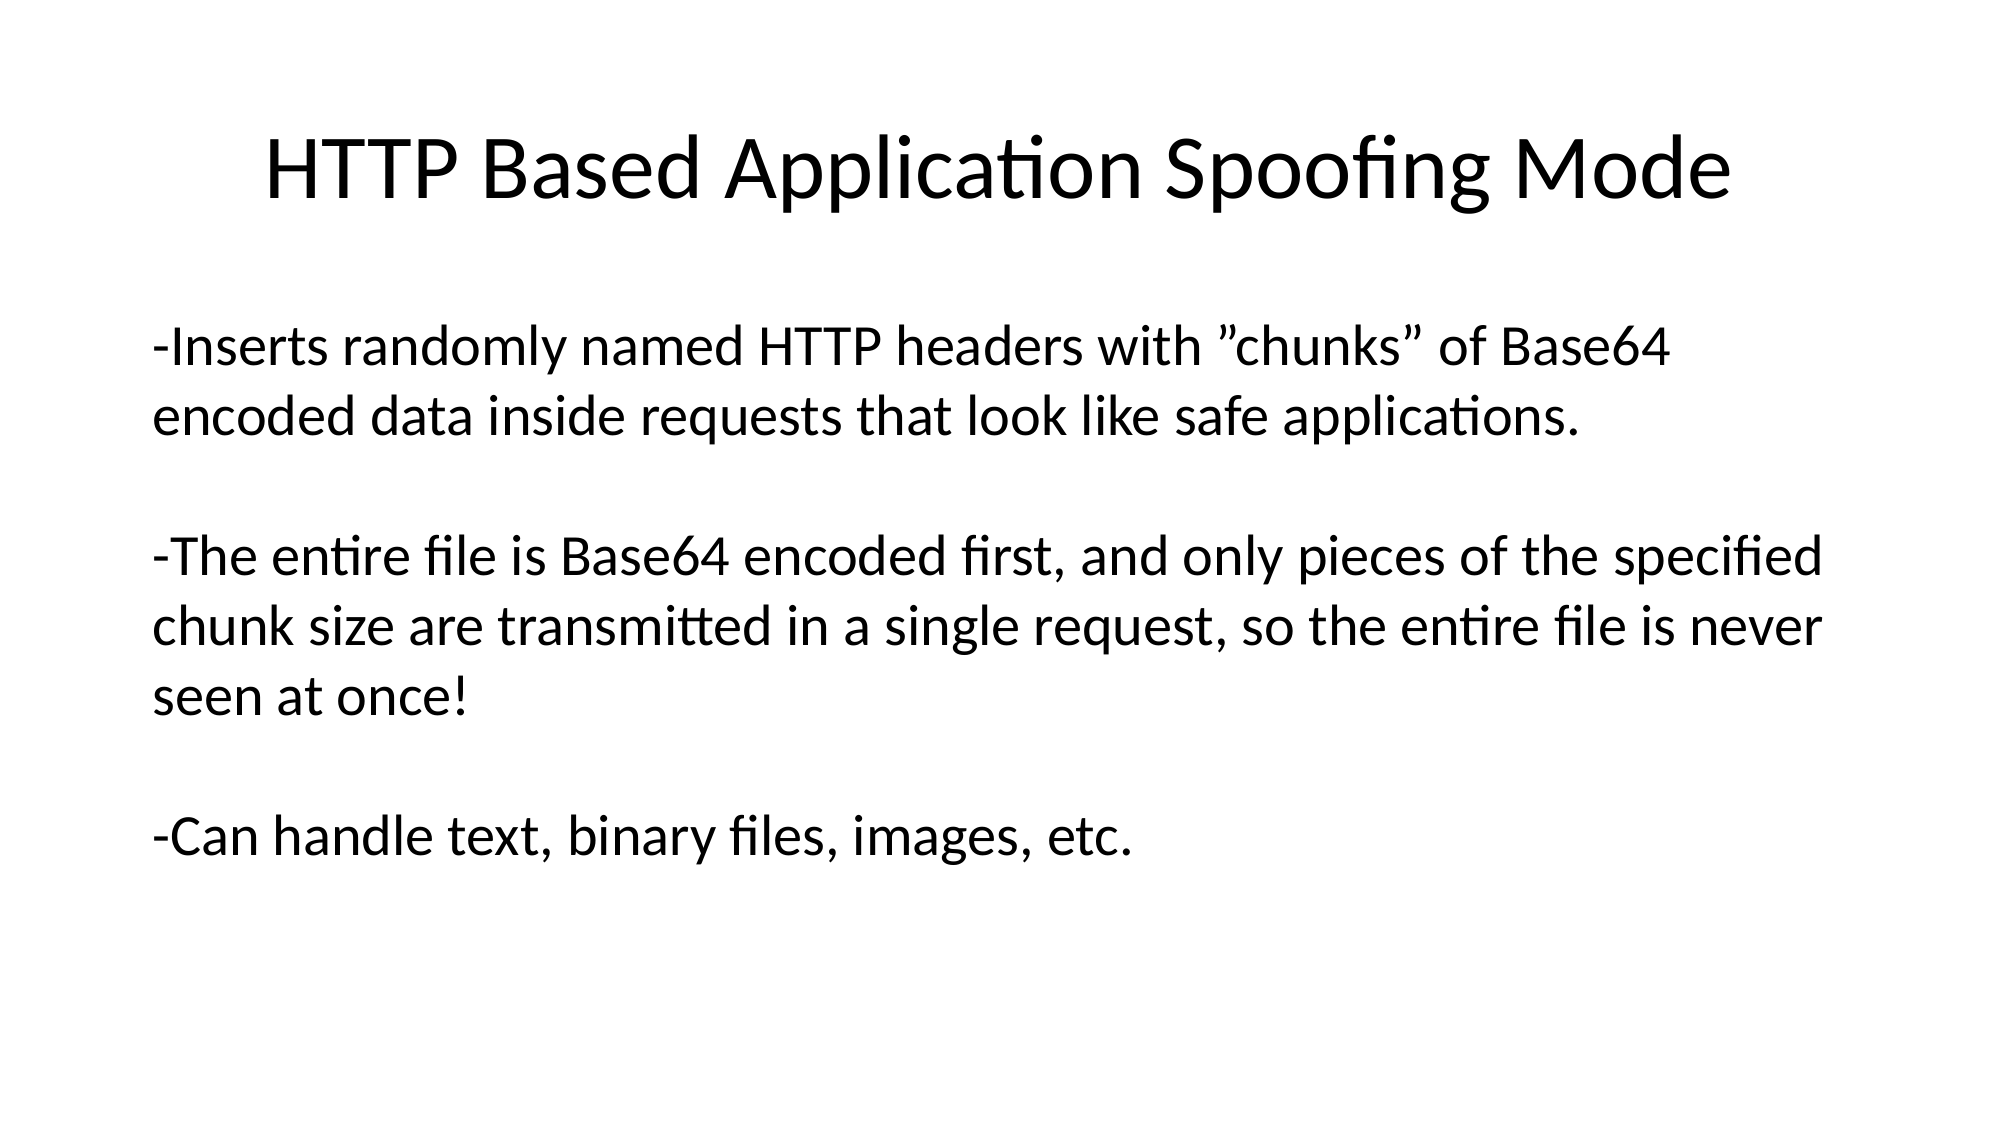

# HTTP Based Application Spoofing Mode
-Inserts randomly named HTTP headers with ”chunks” of Base64 encoded data inside requests that look like safe applications.

-The entire file is Base64 encoded first, and only pieces of the specified chunk size are transmitted in a single request, so the entire file is never seen at once!

-Can handle text, binary files, images, etc.